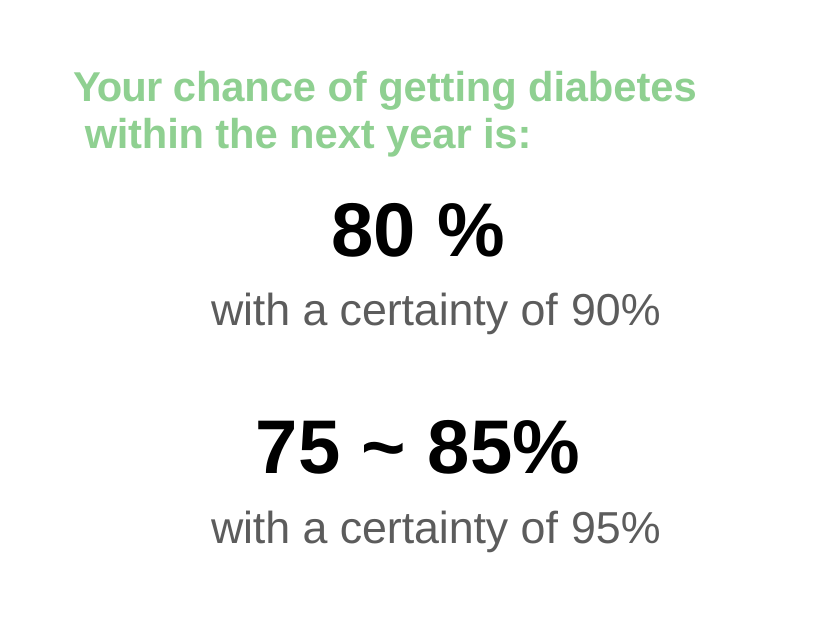

Your chance of getting diabetes  within the next year is:
# 80 %
with a certainty of 90%
75 ~ 85%
with a certainty of 95%